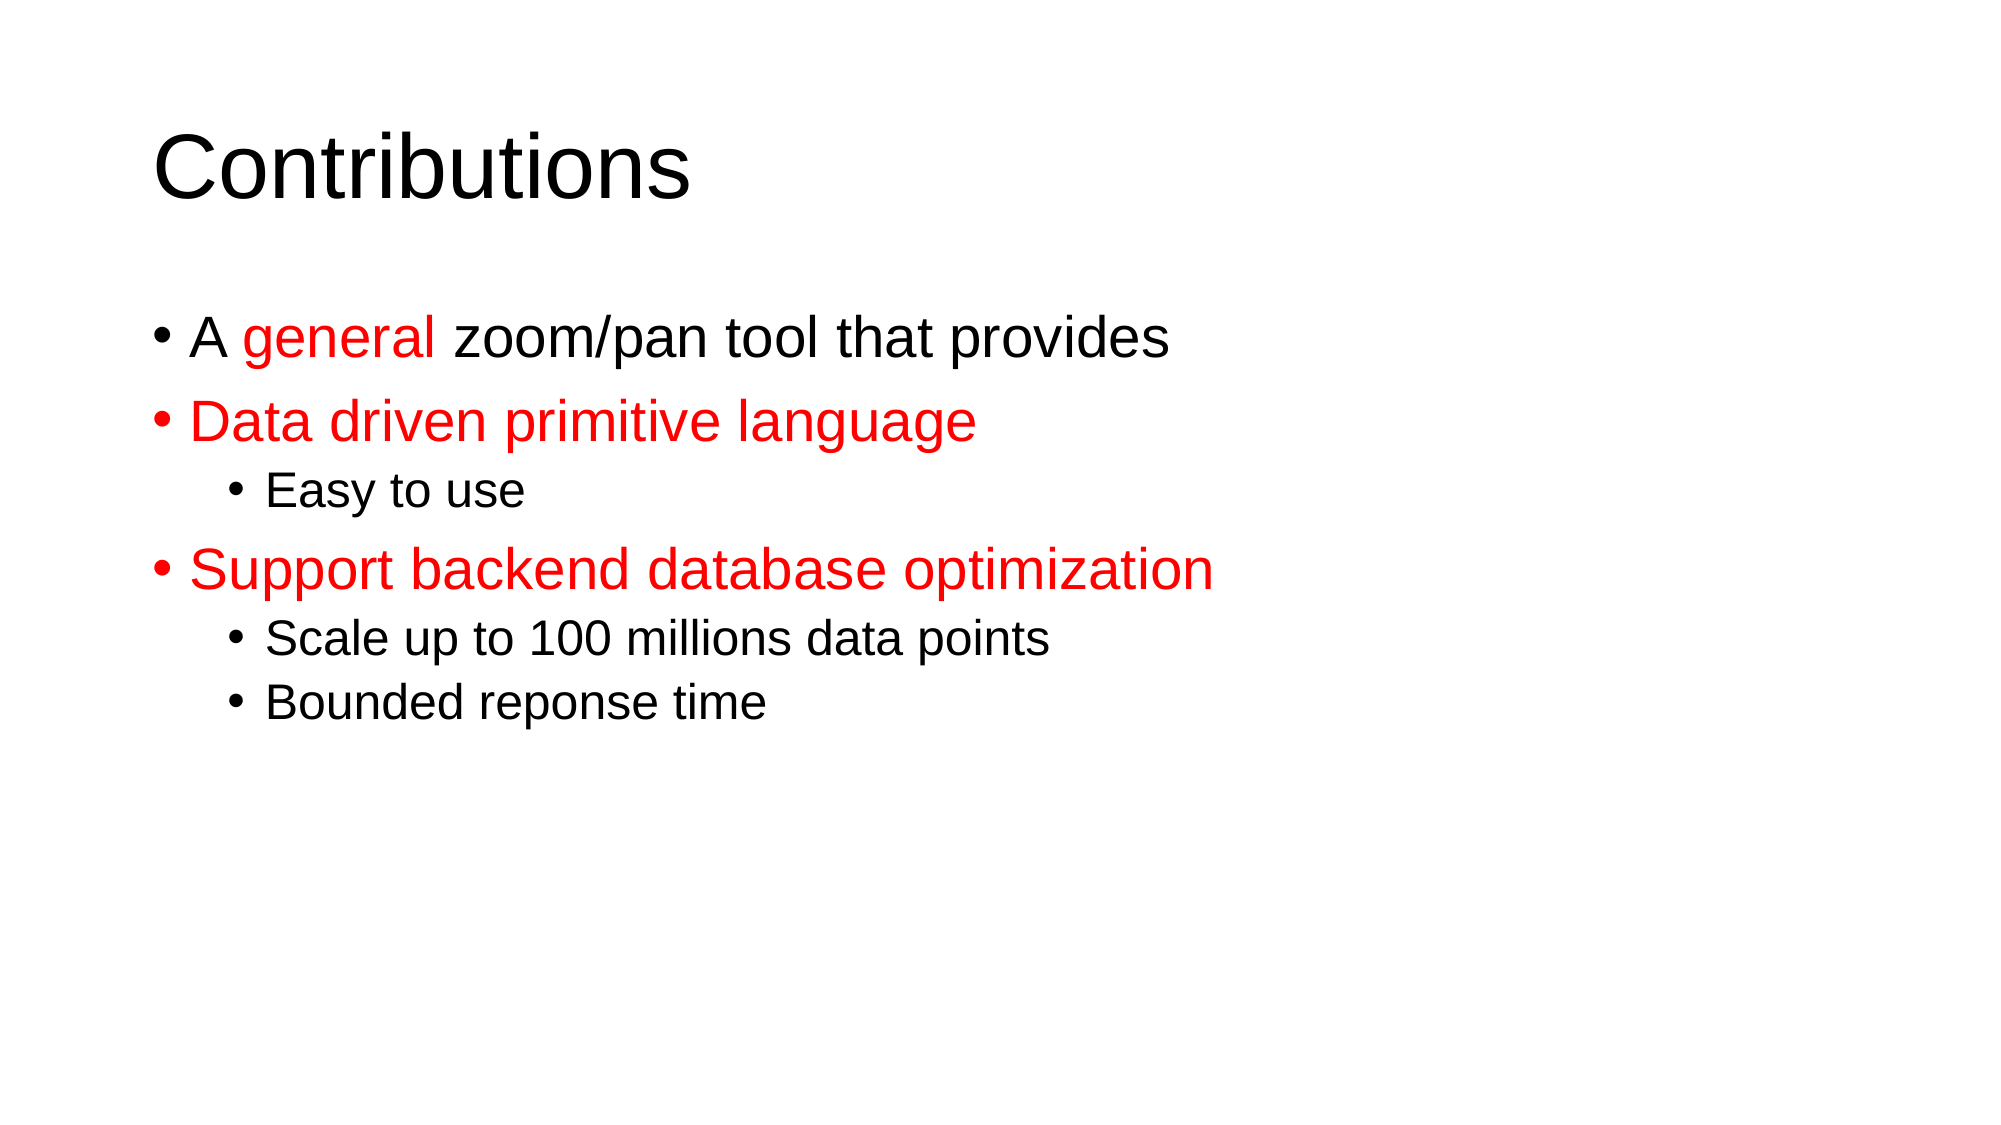

# Contributions
A general zoom/pan tool that provides
Data driven primitive language
Easy to use
Support backend database optimization
Scale up to 100 millions data points
Bounded reponse time